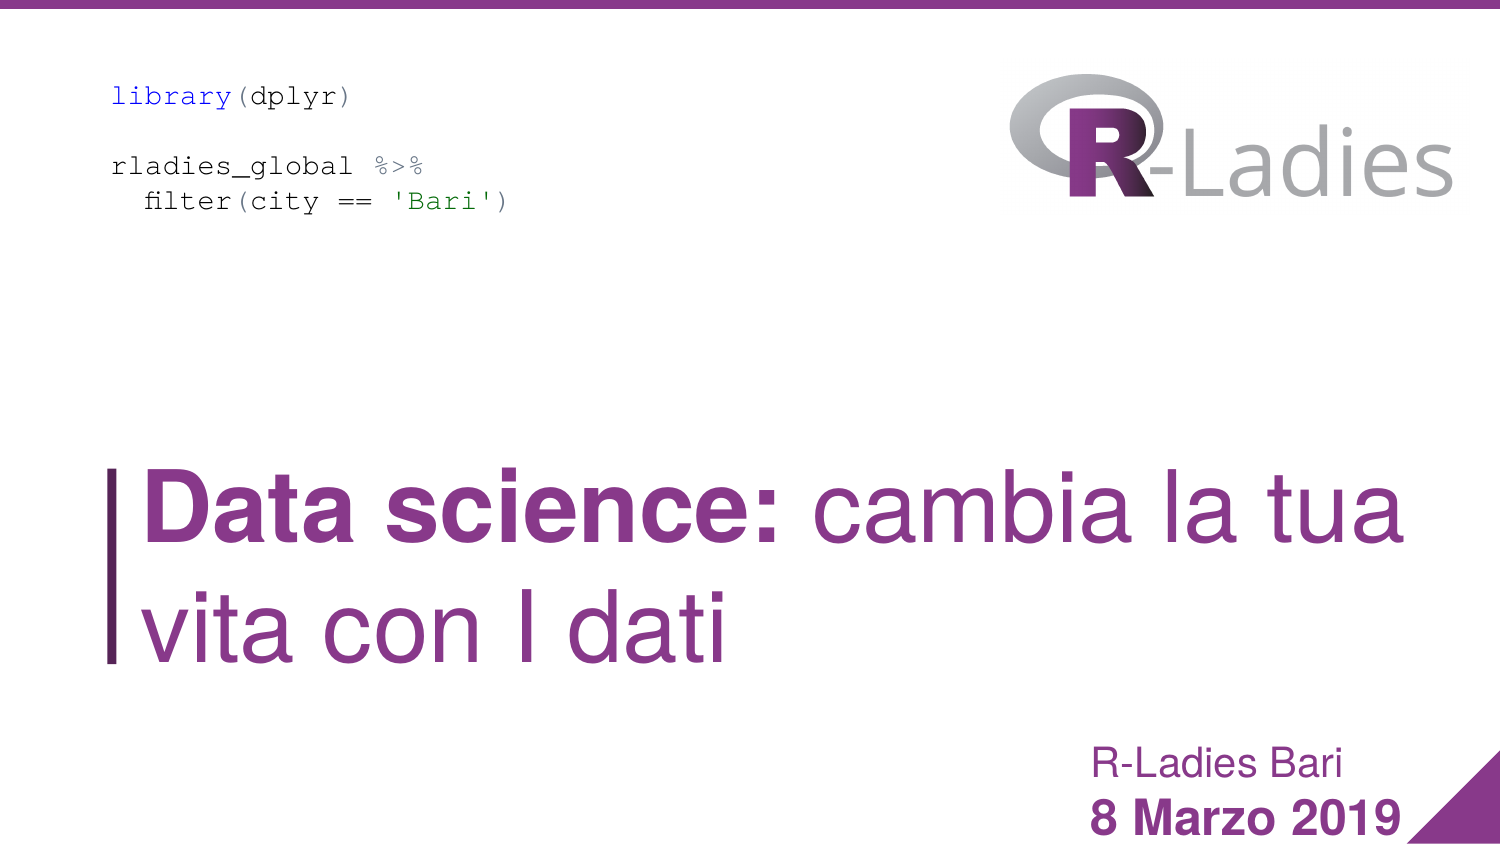

library(dplyr)

rladies_global %>%
  filter(city == 'Bari')
# Data science: cambia la tua vita con I dati
R-Ladies Bari
8 Marzo 2019